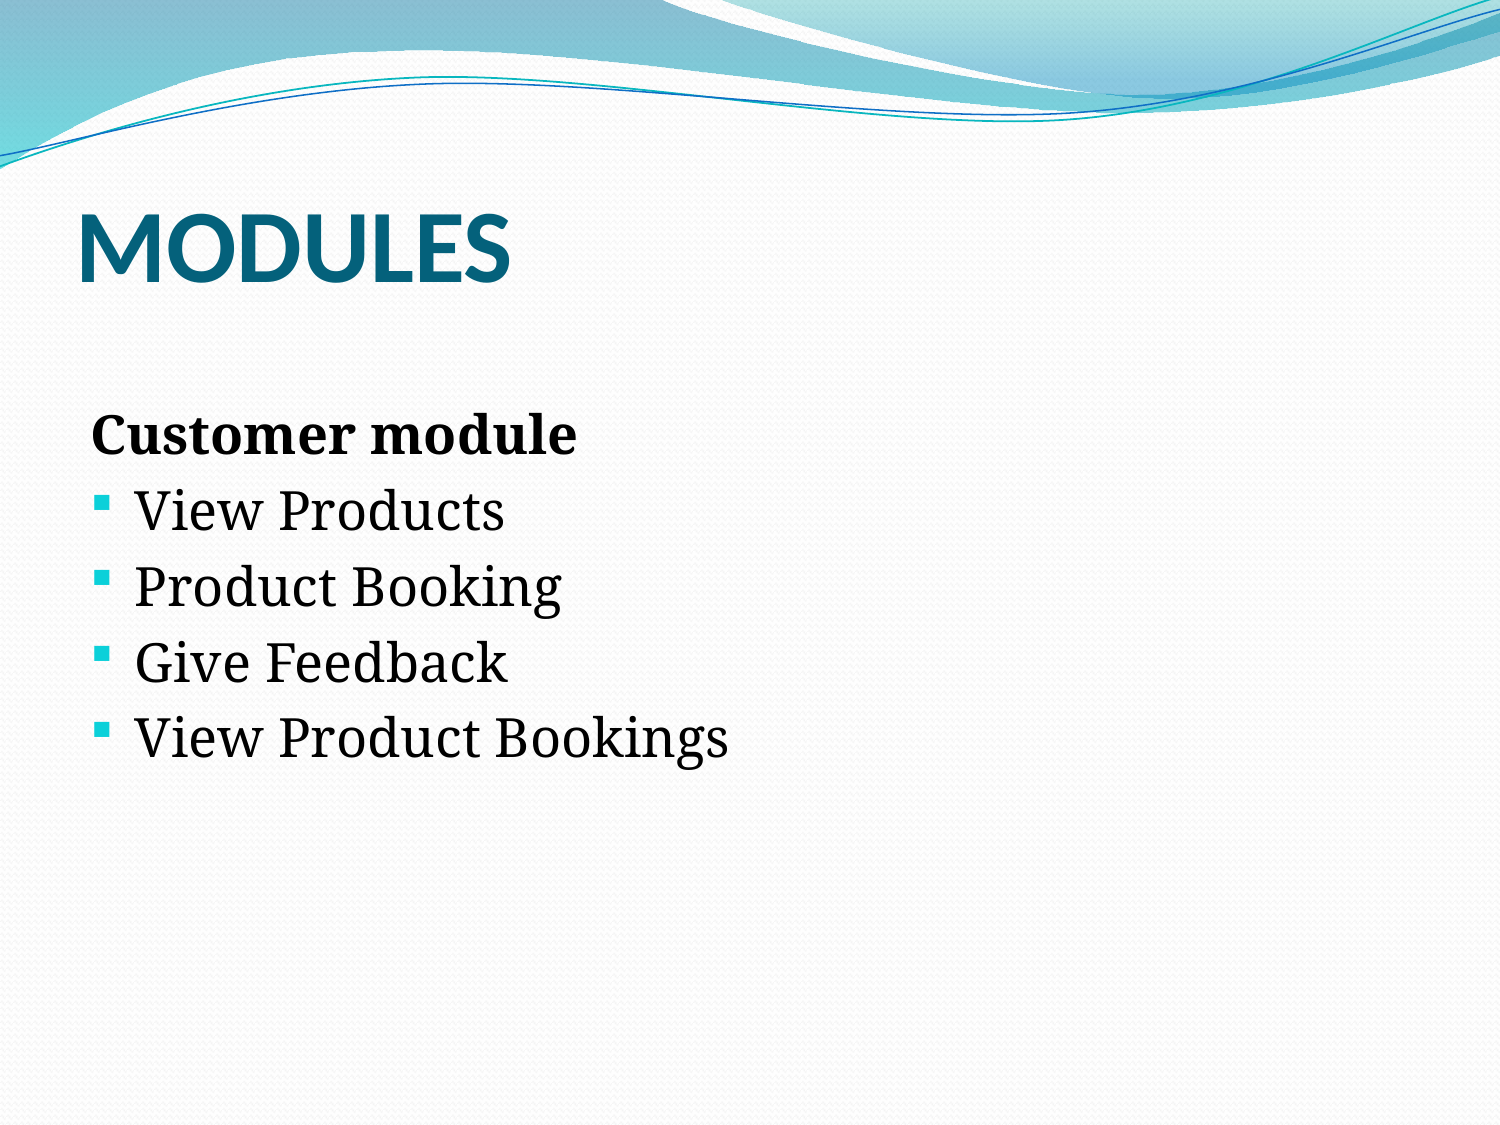

# MODULES

Customer module
View Products
Product Booking
Give Feedback
View Product Bookings